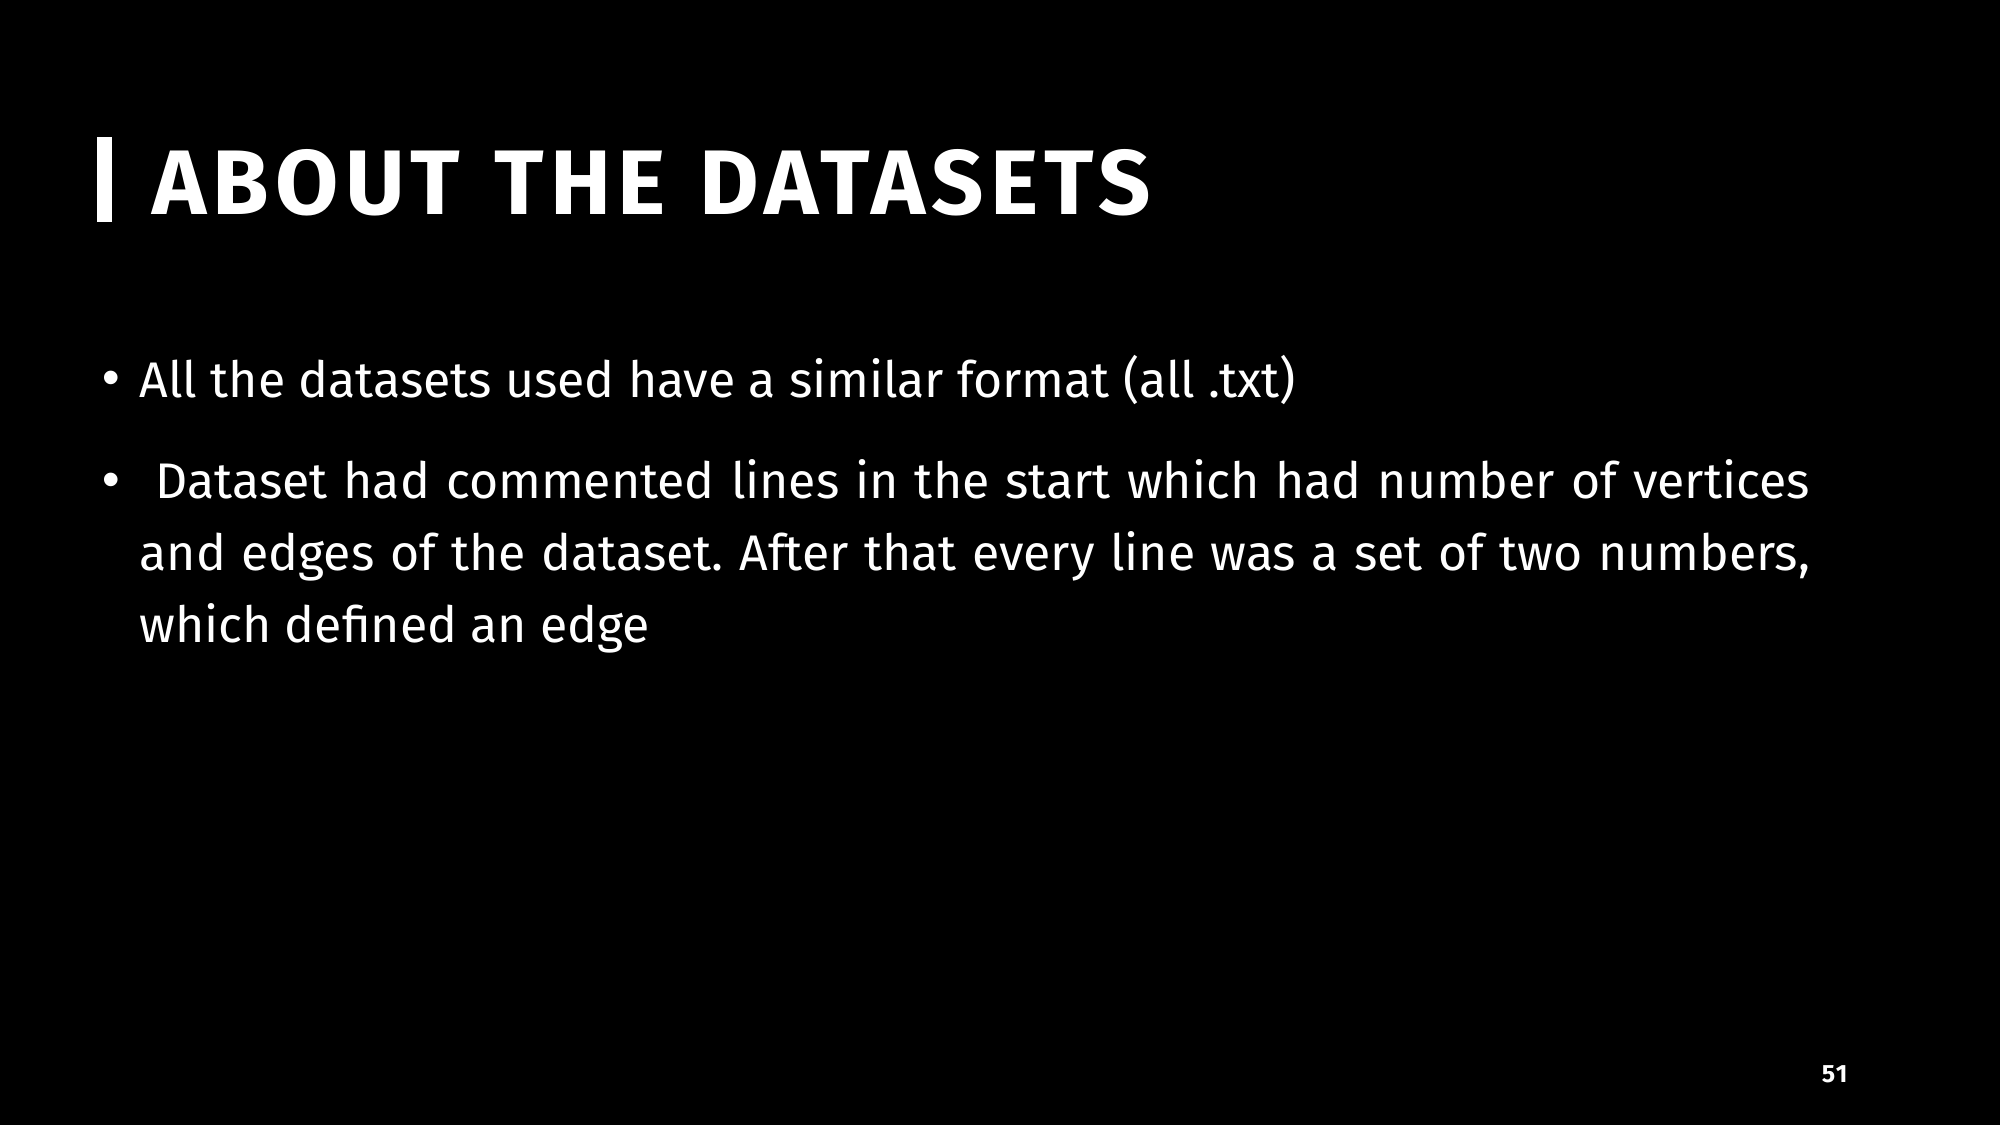

# ABOUT THE DATASETS
All the datasets used have a similar format (all .txt)
 Dataset had commented lines in the start which had number of vertices and edges of the dataset. After that every line was a set of two numbers, which defined an edge
51